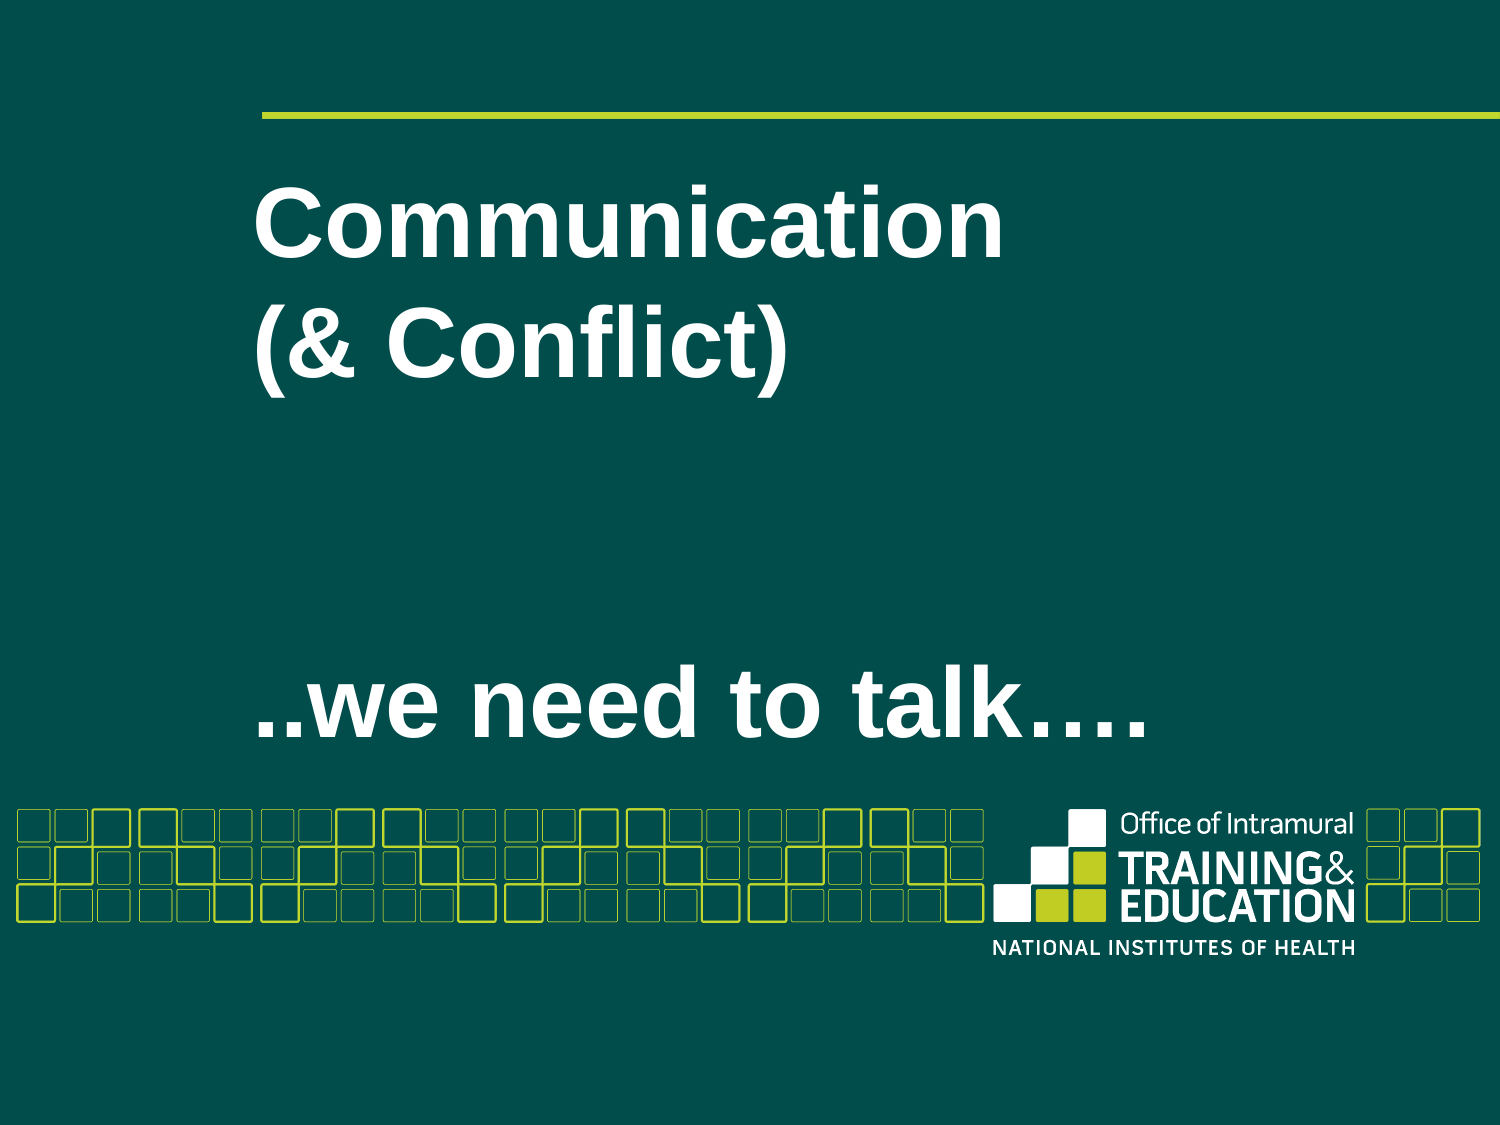

# Communication (& Conflict) ..we need to talk….